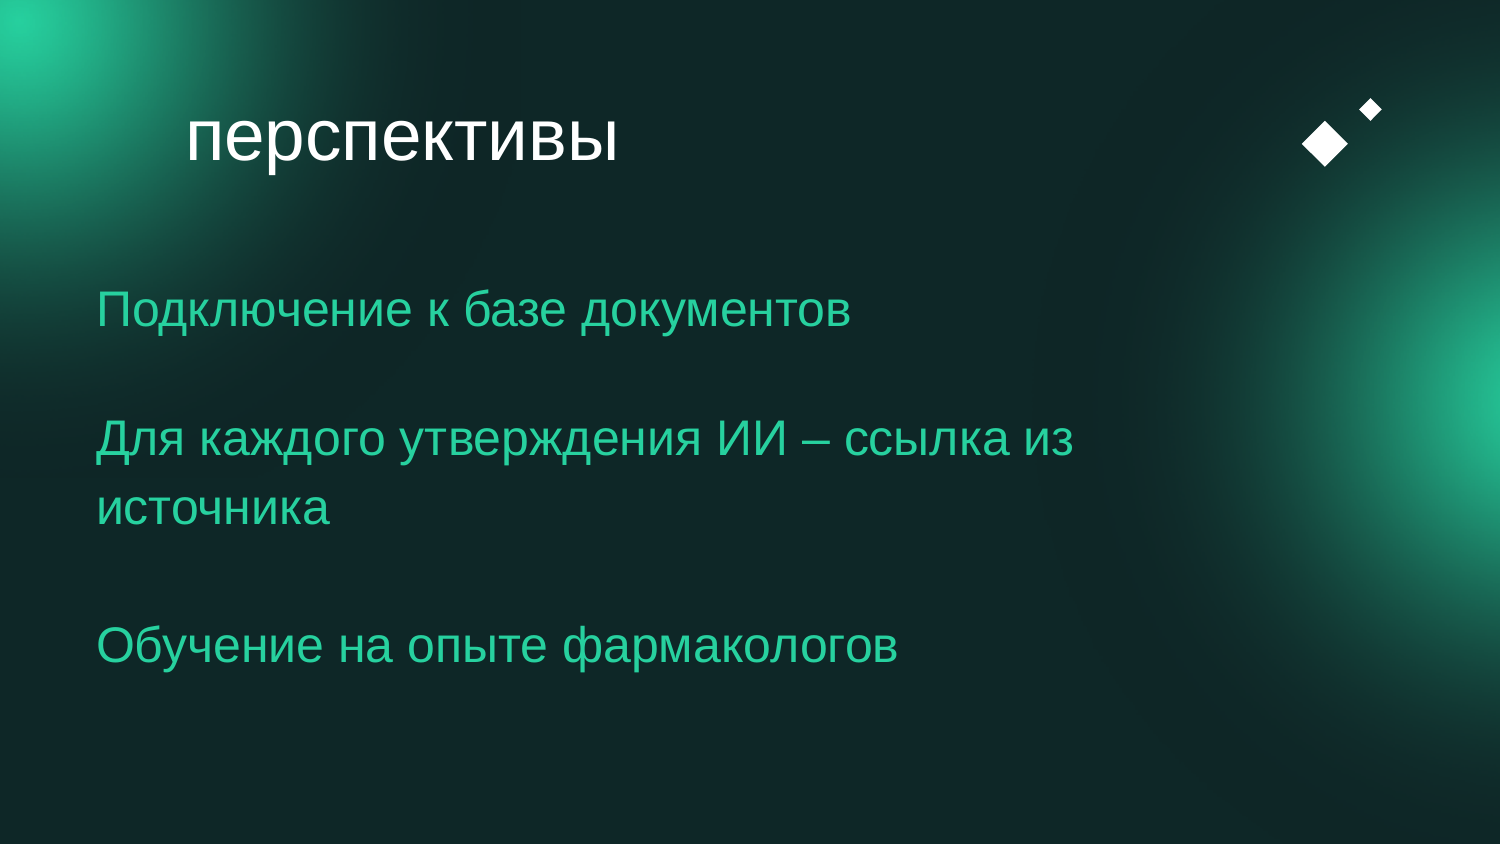

# перспективы

Подключение к базе документов
Для каждого утверждения ИИ – ссылка из источника
Обучение на опыте фармакологов